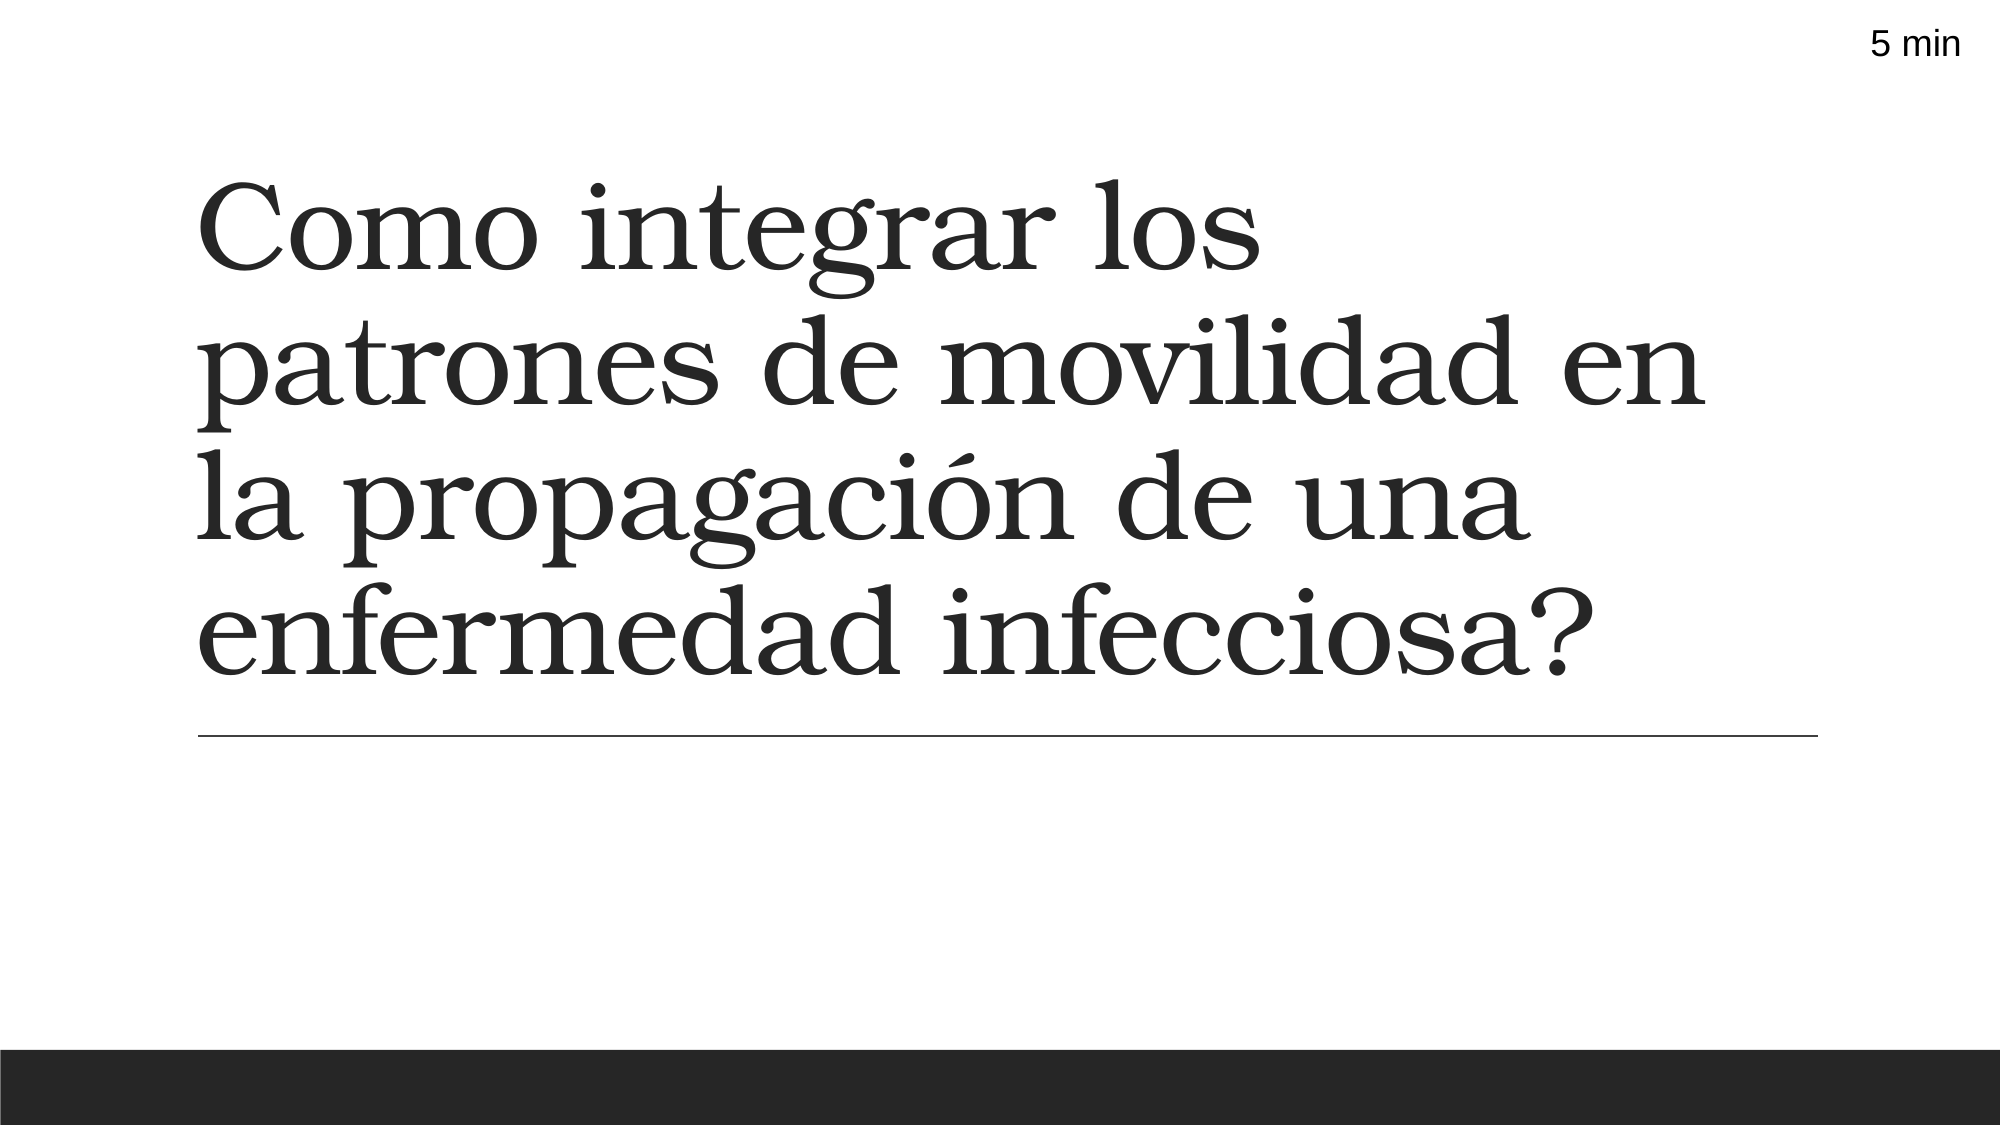

5 min
# Como integrar los patrones de movilidad en la propagación de una enfermedad infecciosa?